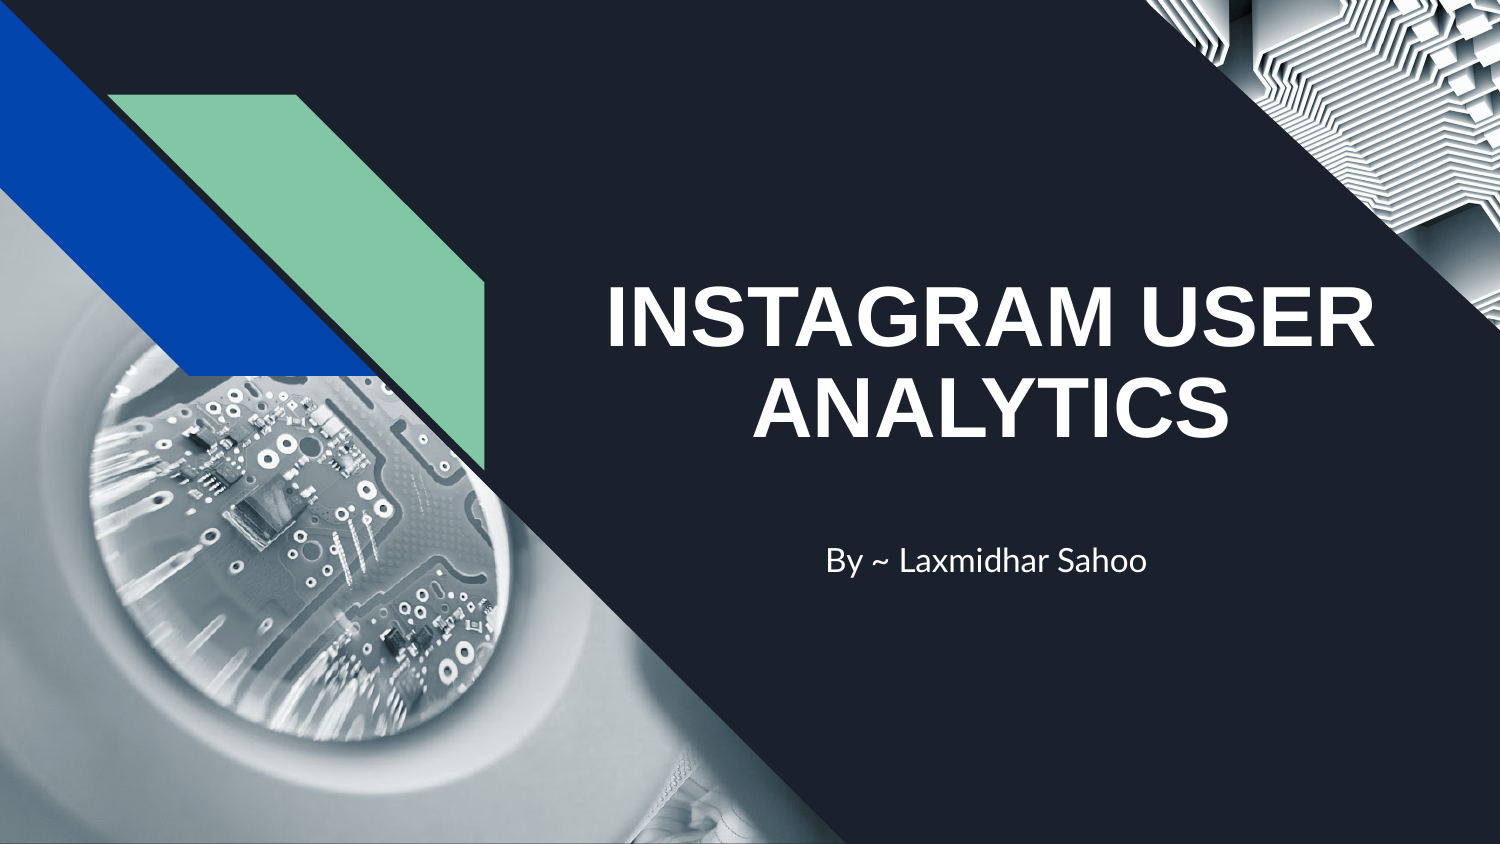

# INSTAGRAM USER ANALYTICS
By ~ Laxmidhar Sahoo